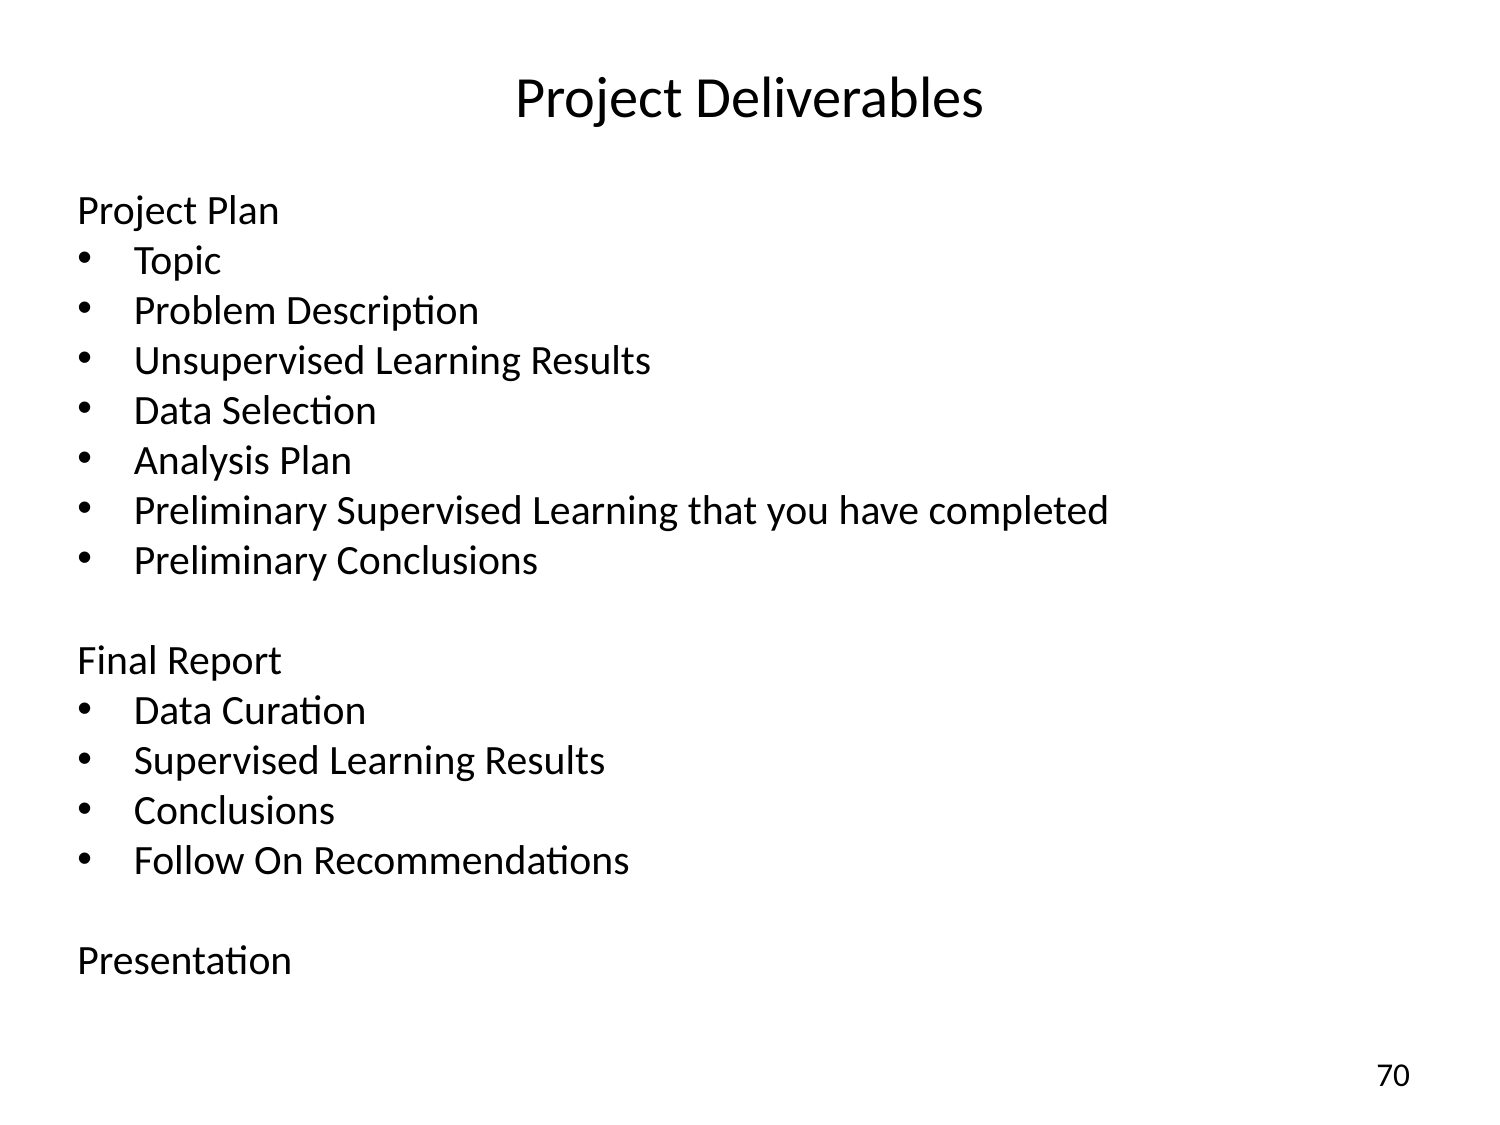

# Project Deliverables
Project Plan
Topic
Problem Description
Unsupervised Learning Results
Data Selection
Analysis Plan
Preliminary Supervised Learning that you have completed
Preliminary Conclusions

Final Report
Data Curation
Supervised Learning Results
Conclusions
Follow On Recommendations

Presentation

70